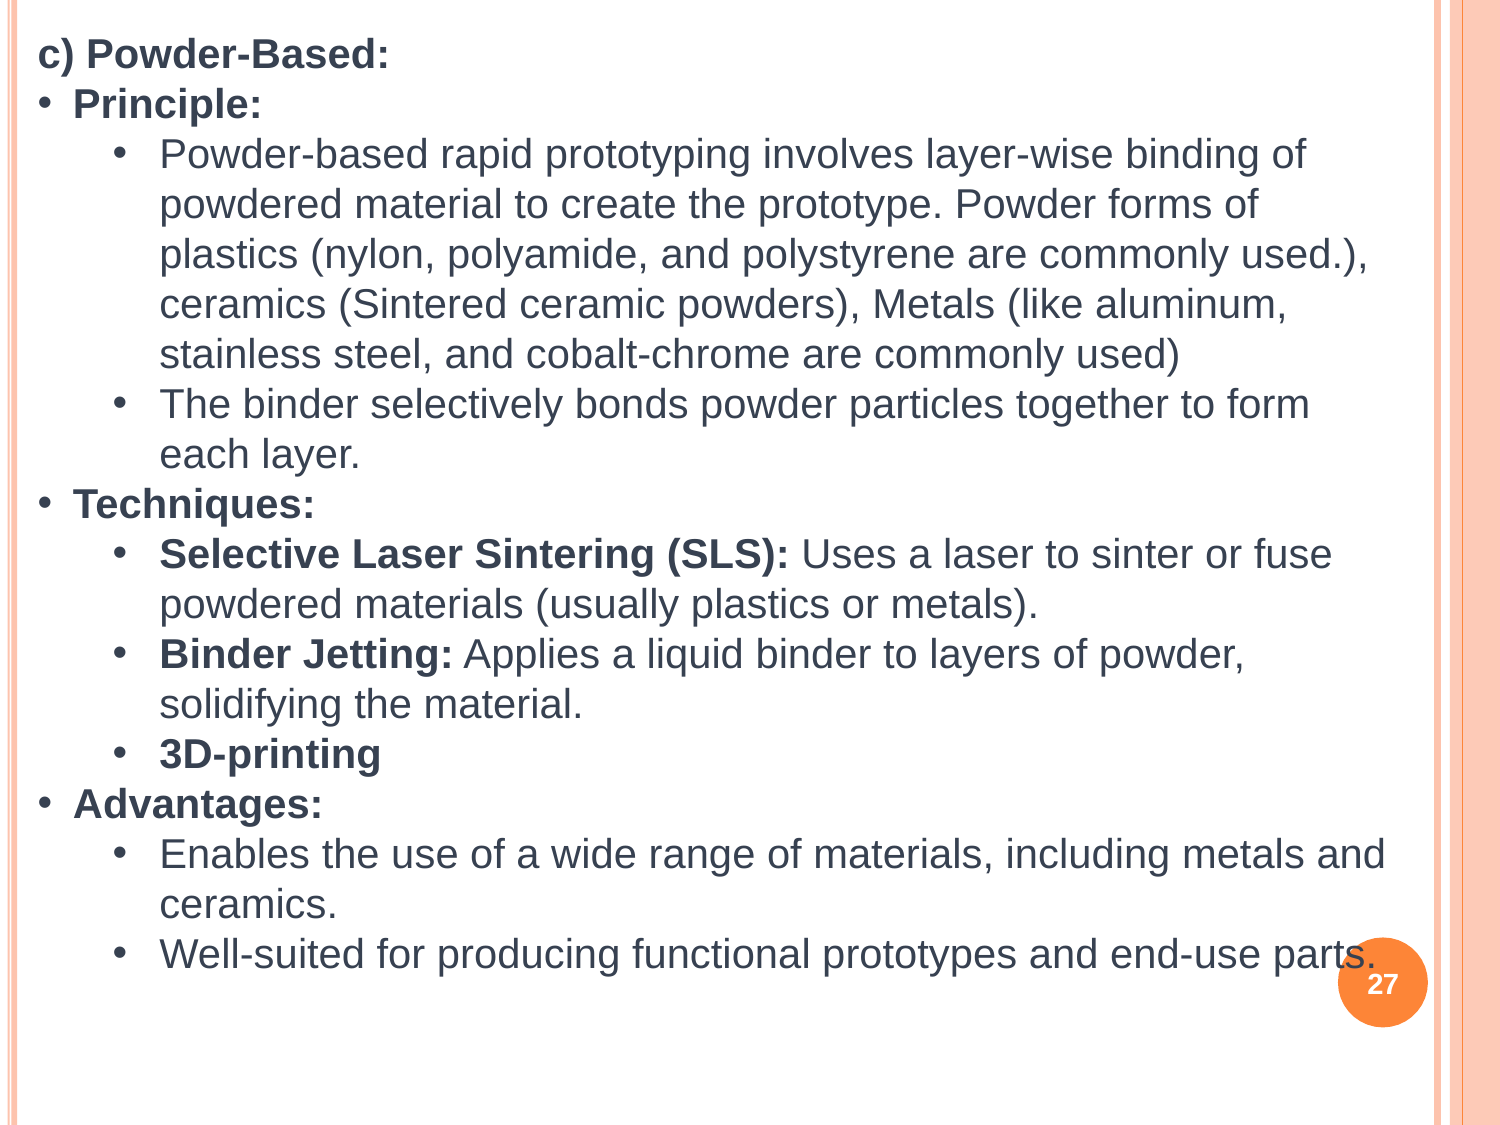

c) Powder-Based:
Principle:
Powder-based rapid prototyping involves layer-wise binding of powdered material to create the prototype. Powder forms of plastics (nylon, polyamide, and polystyrene are commonly used.), ceramics (Sintered ceramic powders), Metals (like aluminum, stainless steel, and cobalt-chrome are commonly used)
The binder selectively bonds powder particles together to form each layer.
Techniques:
Selective Laser Sintering (SLS): Uses a laser to sinter or fuse powdered materials (usually plastics or metals).
Binder Jetting: Applies a liquid binder to layers of powder, solidifying the material.
3D-printing
Advantages:
Enables the use of a wide range of materials, including metals and ceramics.
Well-suited for producing functional prototypes and end-use parts.

27